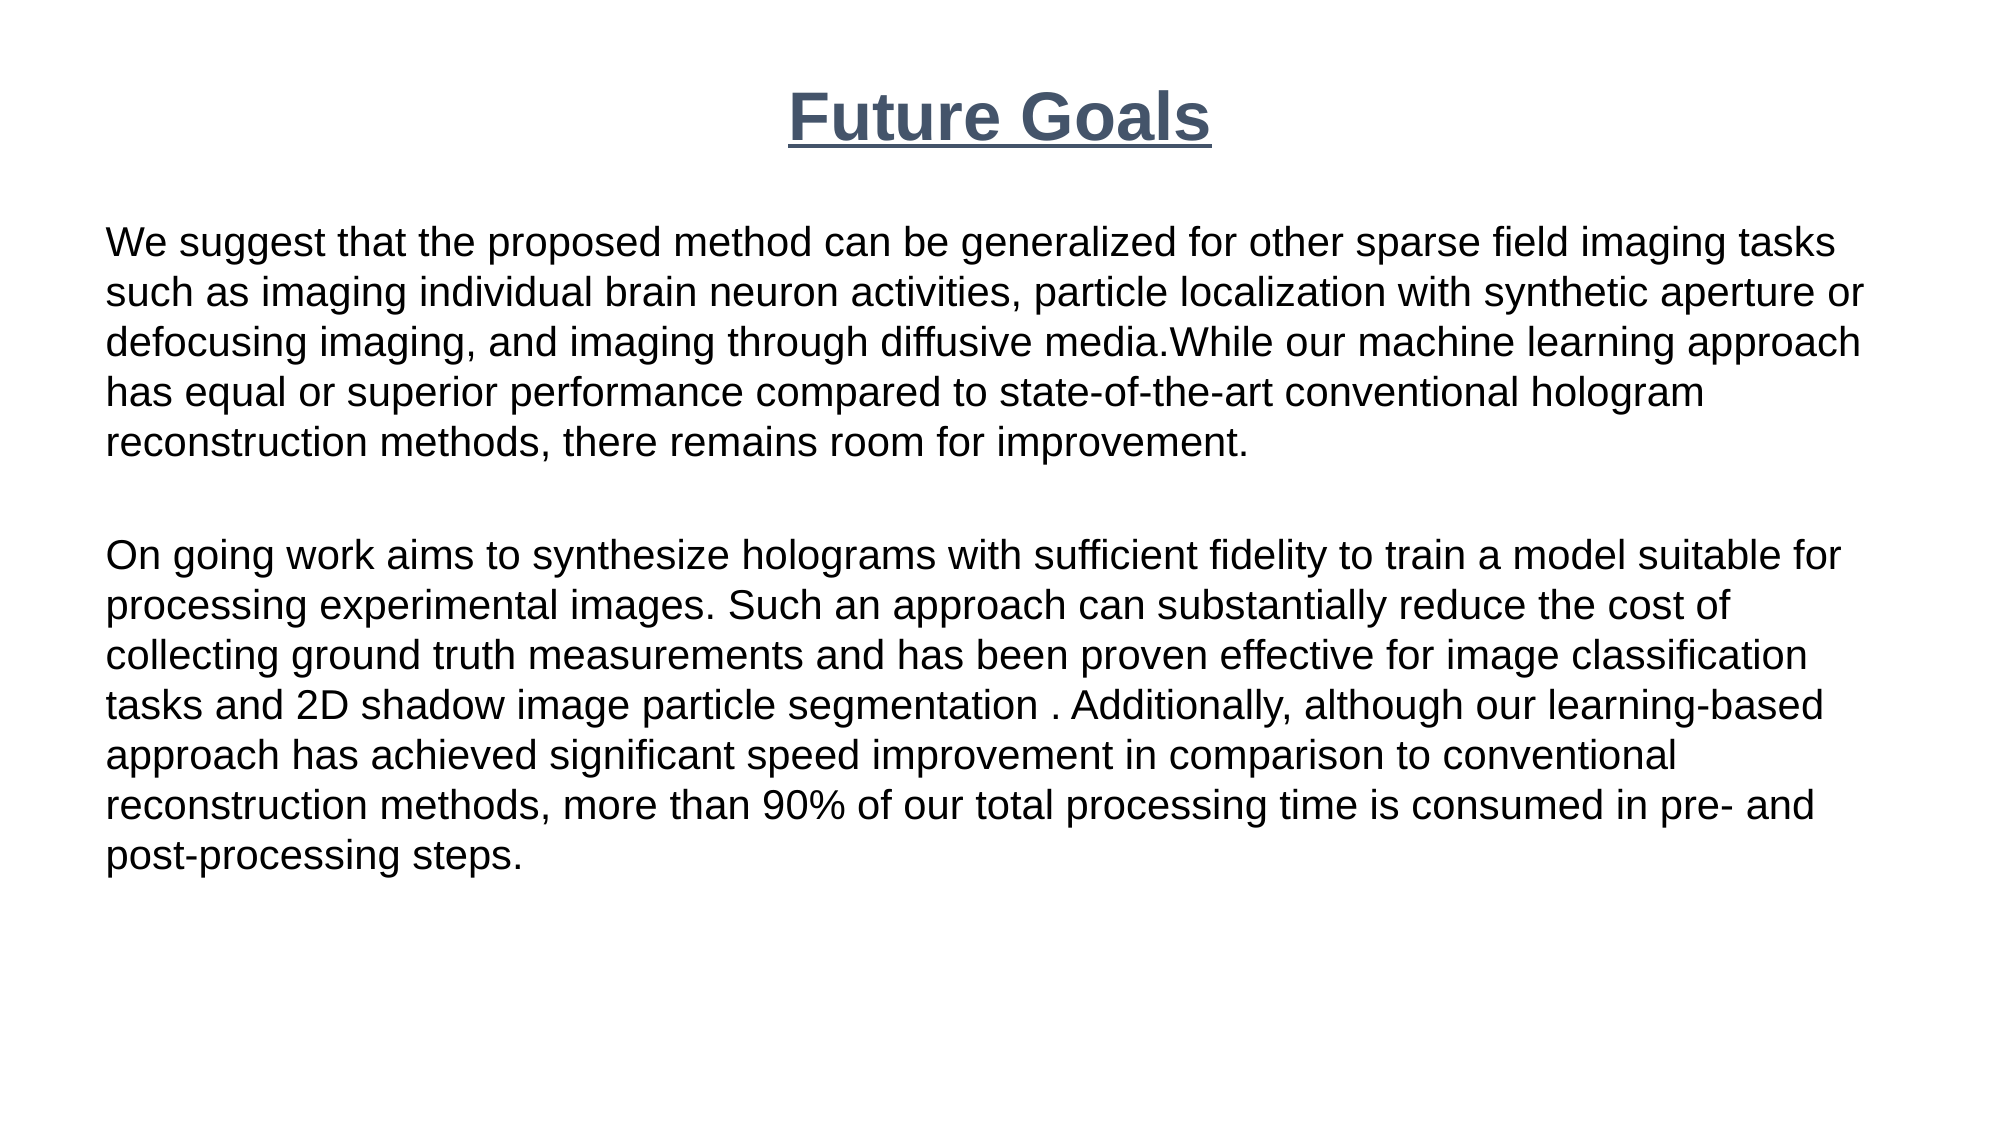

Future Goals
We suggest that the proposed method can be generalized for other sparse field imaging tasks such as imaging individual brain neuron activities, particle localization with synthetic aperture or defocusing imaging, and imaging through diffusive media.While our machine learning approach has equal or superior performance compared to state-of-the-art conventional hologram reconstruction methods, there remains room for improvement.

On going work aims to synthesize holograms with sufficient fidelity to train a model suitable for processing experimental images. Such an approach can substantially reduce the cost of collecting ground truth measurements and has been proven effective for image classification tasks and 2D shadow image particle segmentation . Additionally, although our learning-based approach has achieved significant speed improvement in comparison to conventional reconstruction methods, more than 90% of our total processing time is consumed in pre- and post-processing steps.